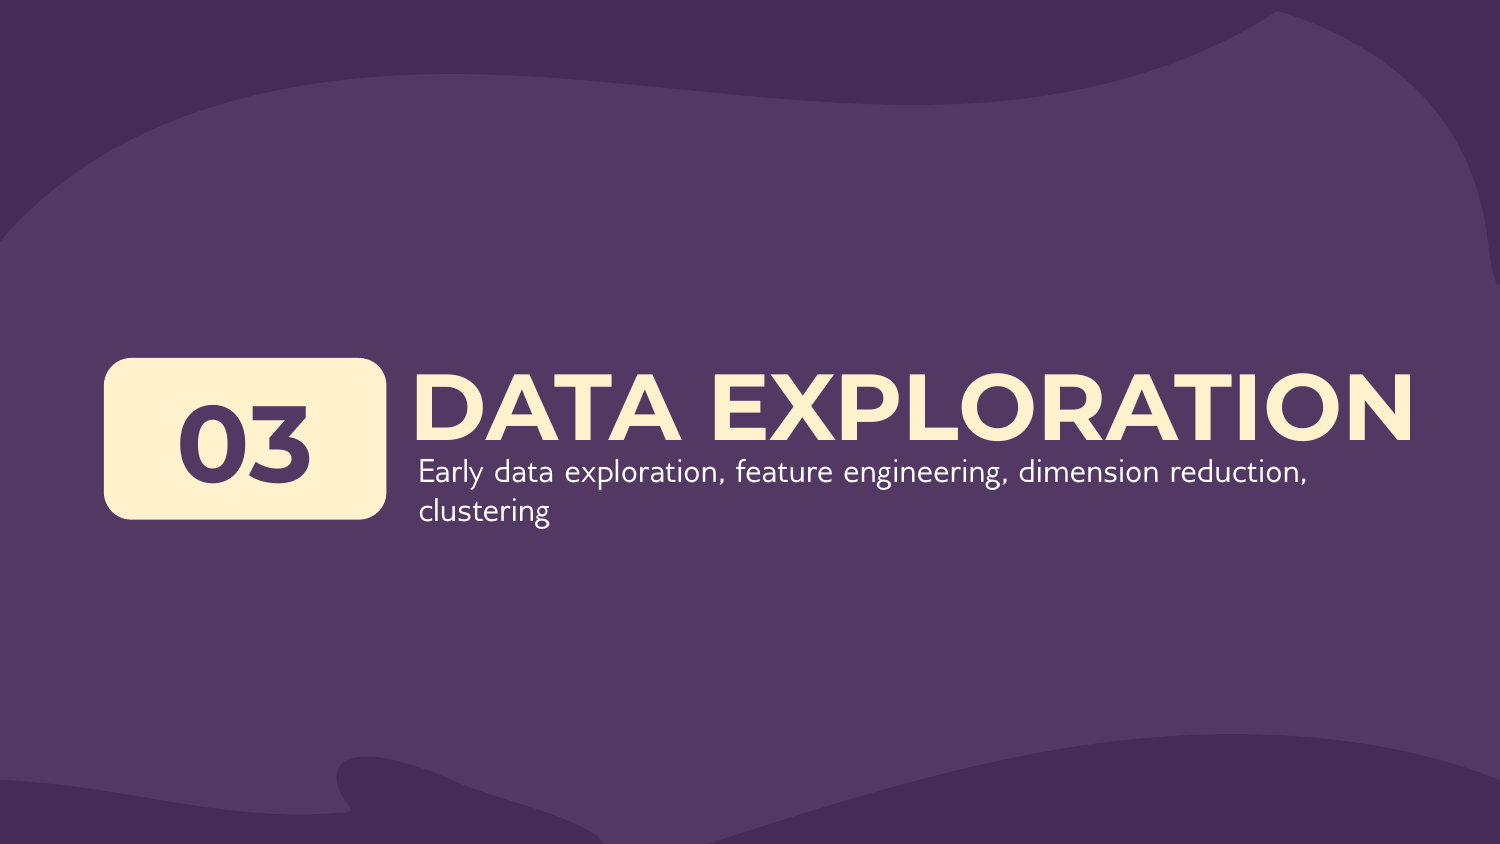

# DATA EXPLORATION
03

Early data exploration, feature engineering, dimension reduction, clustering